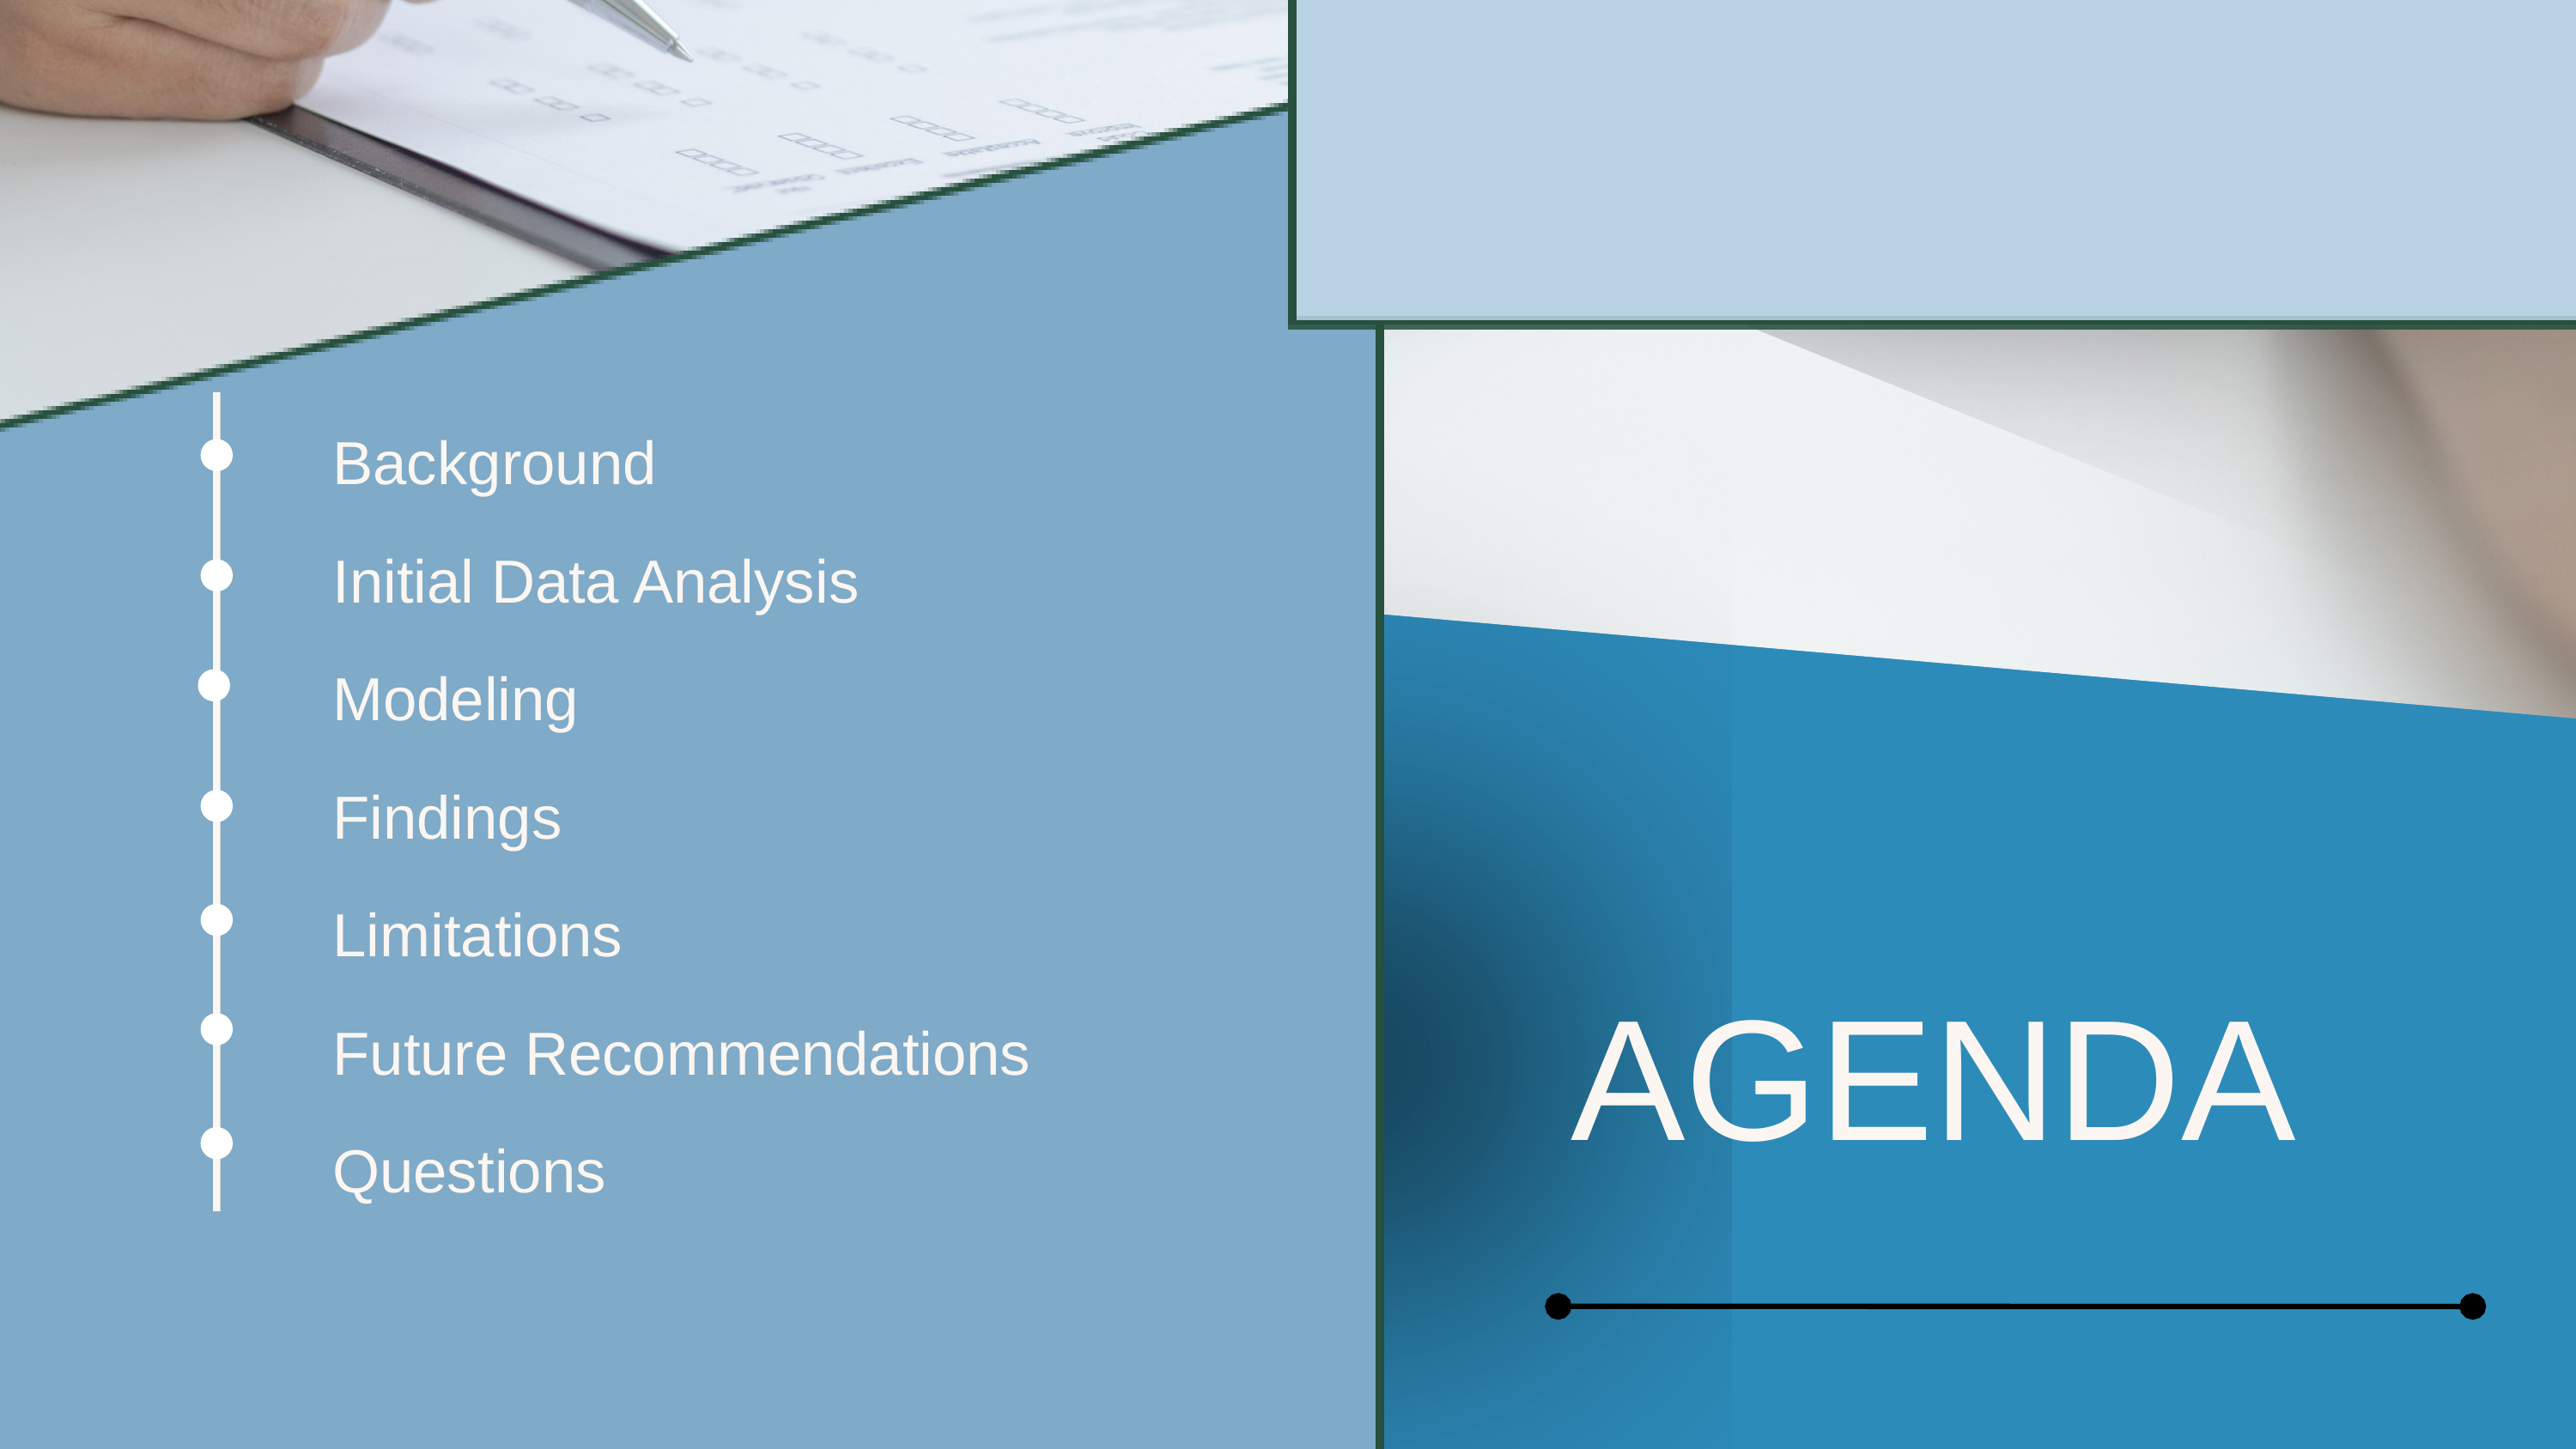

Background
Initial Data Analysis
Modeling
Findings
Limitations
Future Recommendations
Questions

AGENDA